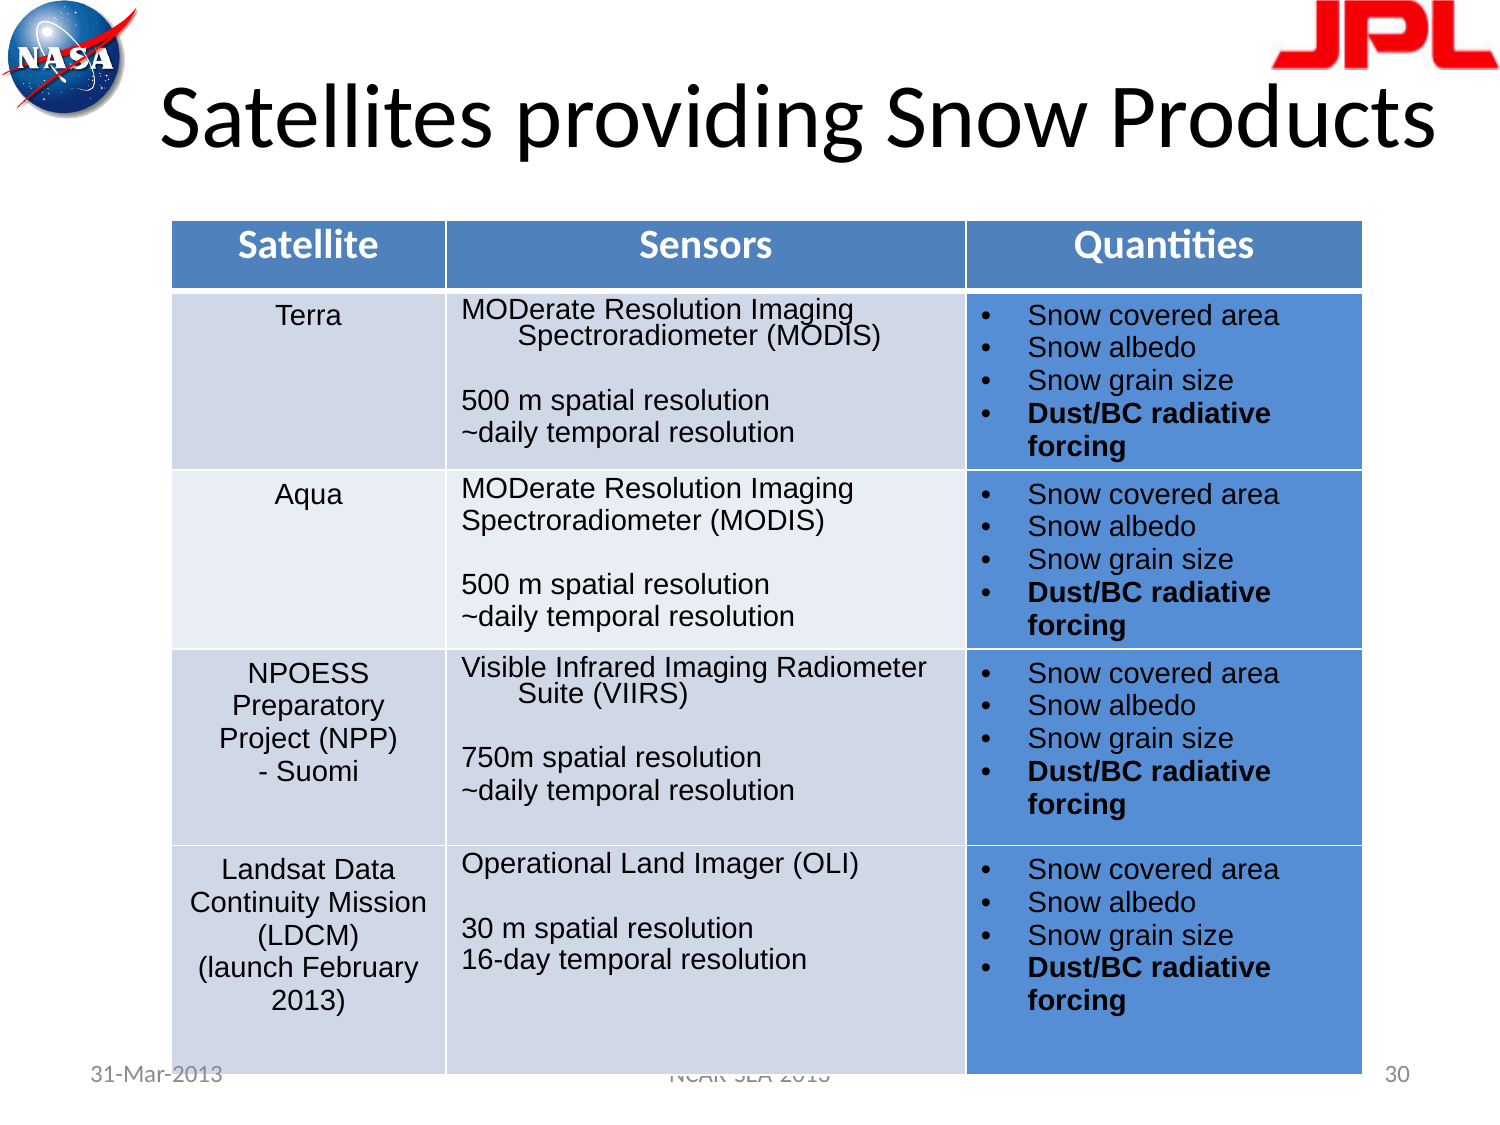

# Satellites providing Snow Products
| Satellite | Sensors | Quantities |
| --- | --- | --- |
| Terra | MODerate Resolution Imaging Spectroradiometer (MODIS) 500 m spatial resolution ~daily temporal resolution | Snow covered area Snow albedo Snow grain size Dust/BC radiative forcing |
| Aqua | MODerate Resolution Imaging Spectroradiometer (MODIS) 500 m spatial resolution ~daily temporal resolution | Snow covered area Snow albedo Snow grain size Dust/BC radiative forcing |
| NPOESS Preparatory Project (NPP) - Suomi | Visible Infrared Imaging Radiometer Suite (VIIRS) 750m spatial resolution ~daily temporal resolution | Snow covered area Snow albedo Snow grain size Dust/BC radiative forcing |
| Landsat Data Continuity Mission (LDCM) (launch February 2013) | Operational Land Imager (OLI) 30 m spatial resolution 16-day temporal resolution | Snow covered area Snow albedo Snow grain size Dust/BC radiative forcing |

31-Mar-2013
NCAR-SEA-2013
30